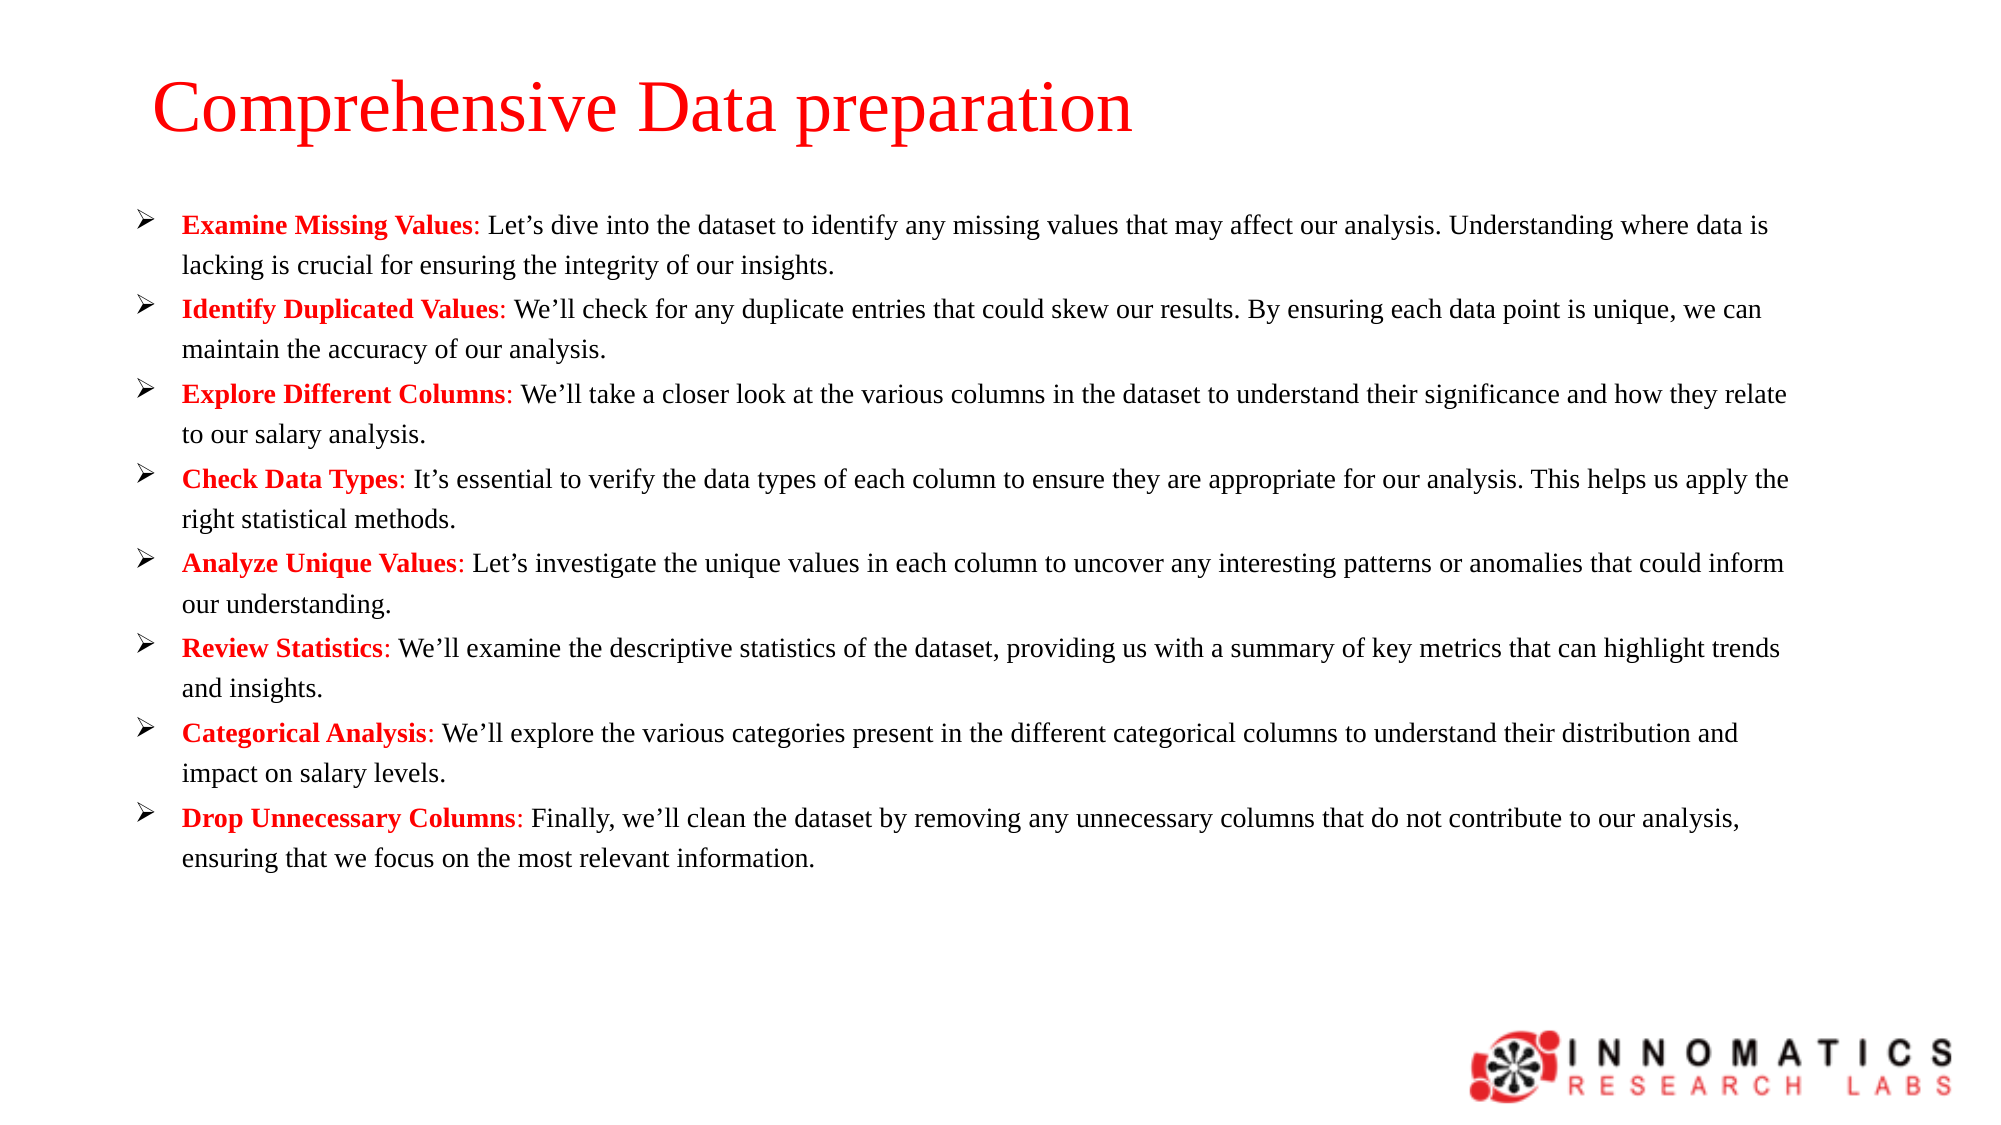

# Comprehensive Data preparation
Examine Missing Values: Let’s dive into the dataset to identify any missing values that may affect our analysis. Understanding where data is lacking is crucial for ensuring the integrity of our insights.
Identify Duplicated Values: We’ll check for any duplicate entries that could skew our results. By ensuring each data point is unique, we can maintain the accuracy of our analysis.
Explore Different Columns: We’ll take a closer look at the various columns in the dataset to understand their significance and how they relate to our salary analysis.
Check Data Types: It’s essential to verify the data types of each column to ensure they are appropriate for our analysis. This helps us apply the right statistical methods.
Analyze Unique Values: Let’s investigate the unique values in each column to uncover any interesting patterns or anomalies that could inform our understanding.
Review Statistics: We’ll examine the descriptive statistics of the dataset, providing us with a summary of key metrics that can highlight trends and insights.
Categorical Analysis: We’ll explore the various categories present in the different categorical columns to understand their distribution and impact on salary levels.
Drop Unnecessary Columns: Finally, we’ll clean the dataset by removing any unnecessary columns that do not contribute to our analysis, ensuring that we focus on the most relevant information.